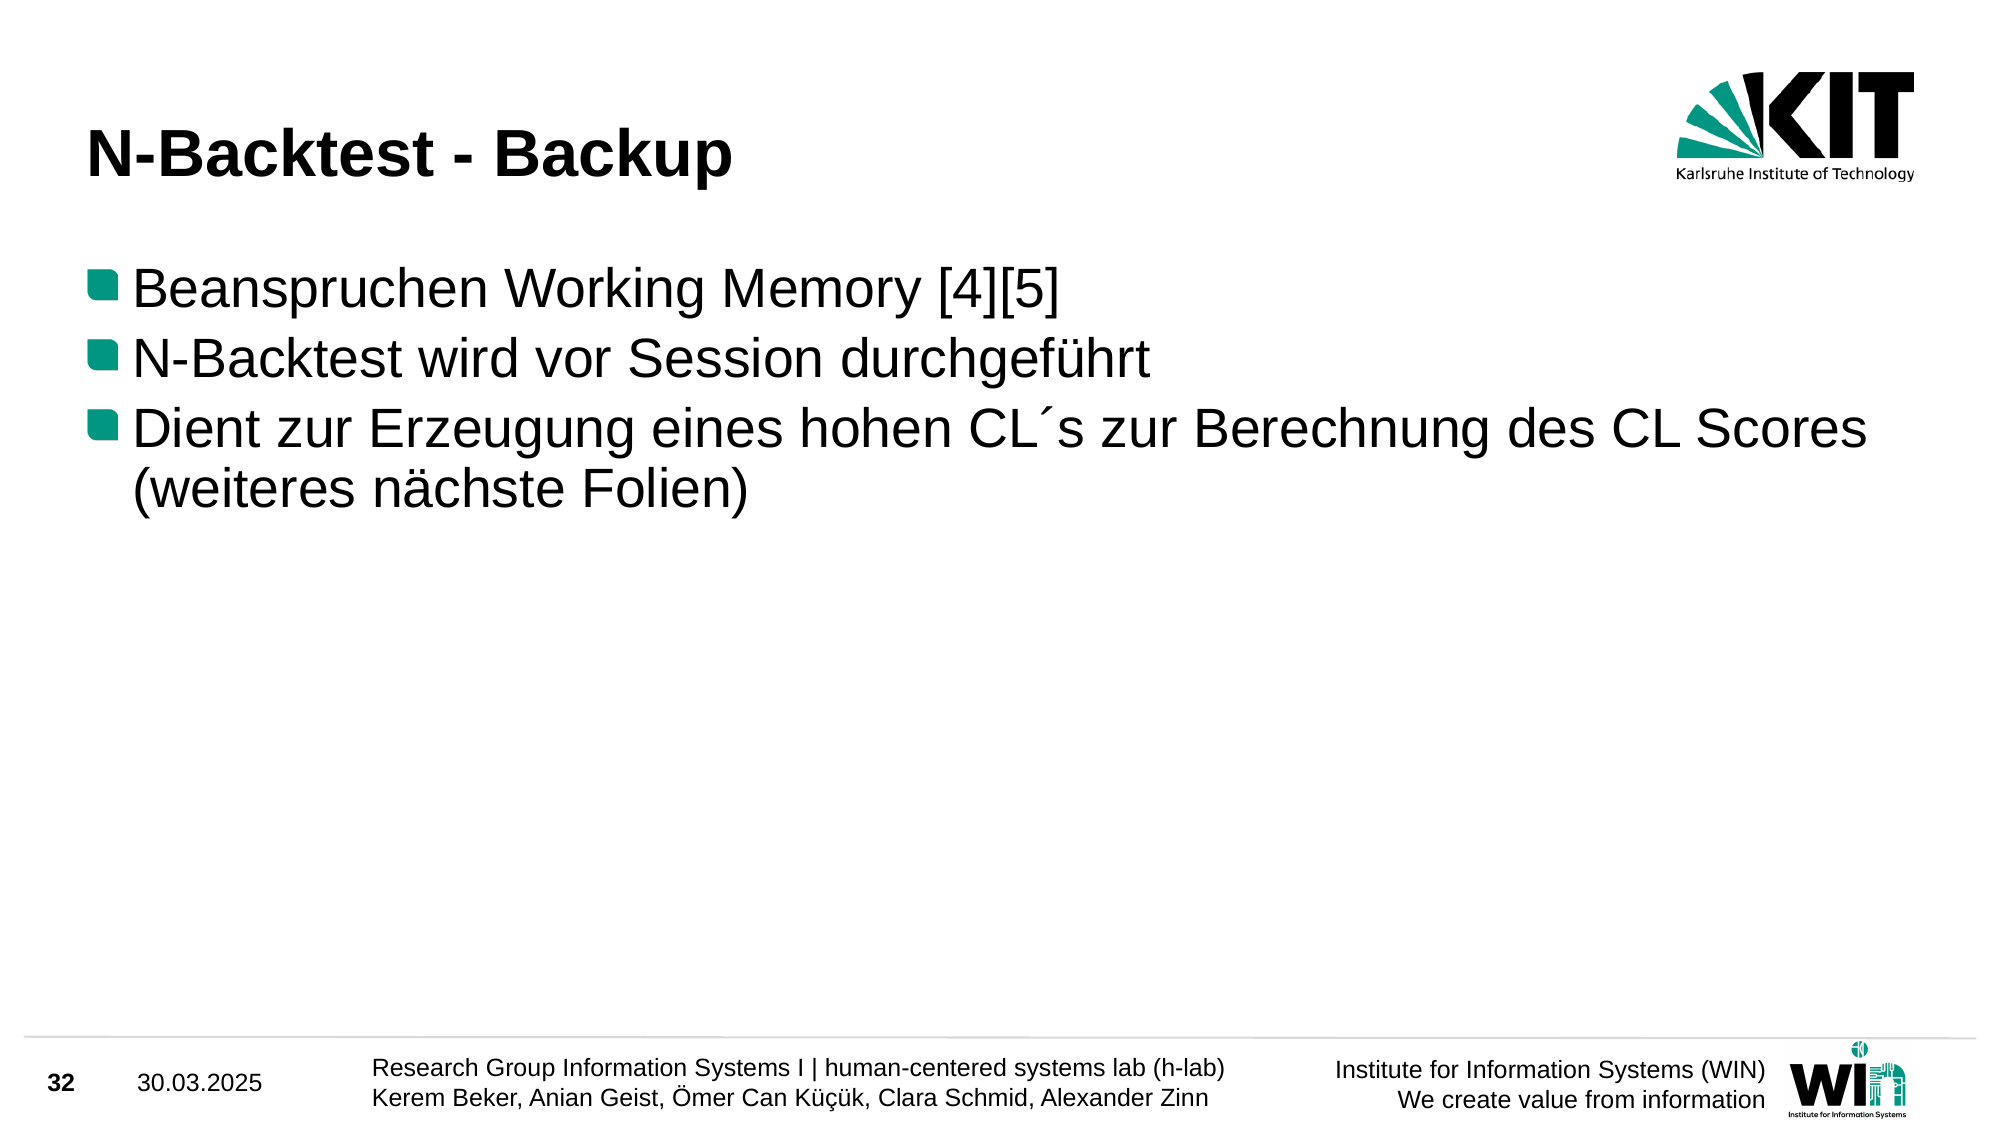

# N-Backtest - Backup
Beanspruchen Working Memory [4][5]
N-Backtest wird vor Session durchgeführt
Dient zur Erzeugung eines hohen CL´s zur Berechnung des CL Scores (weiteres nächste Folien)
32
30.03.2025